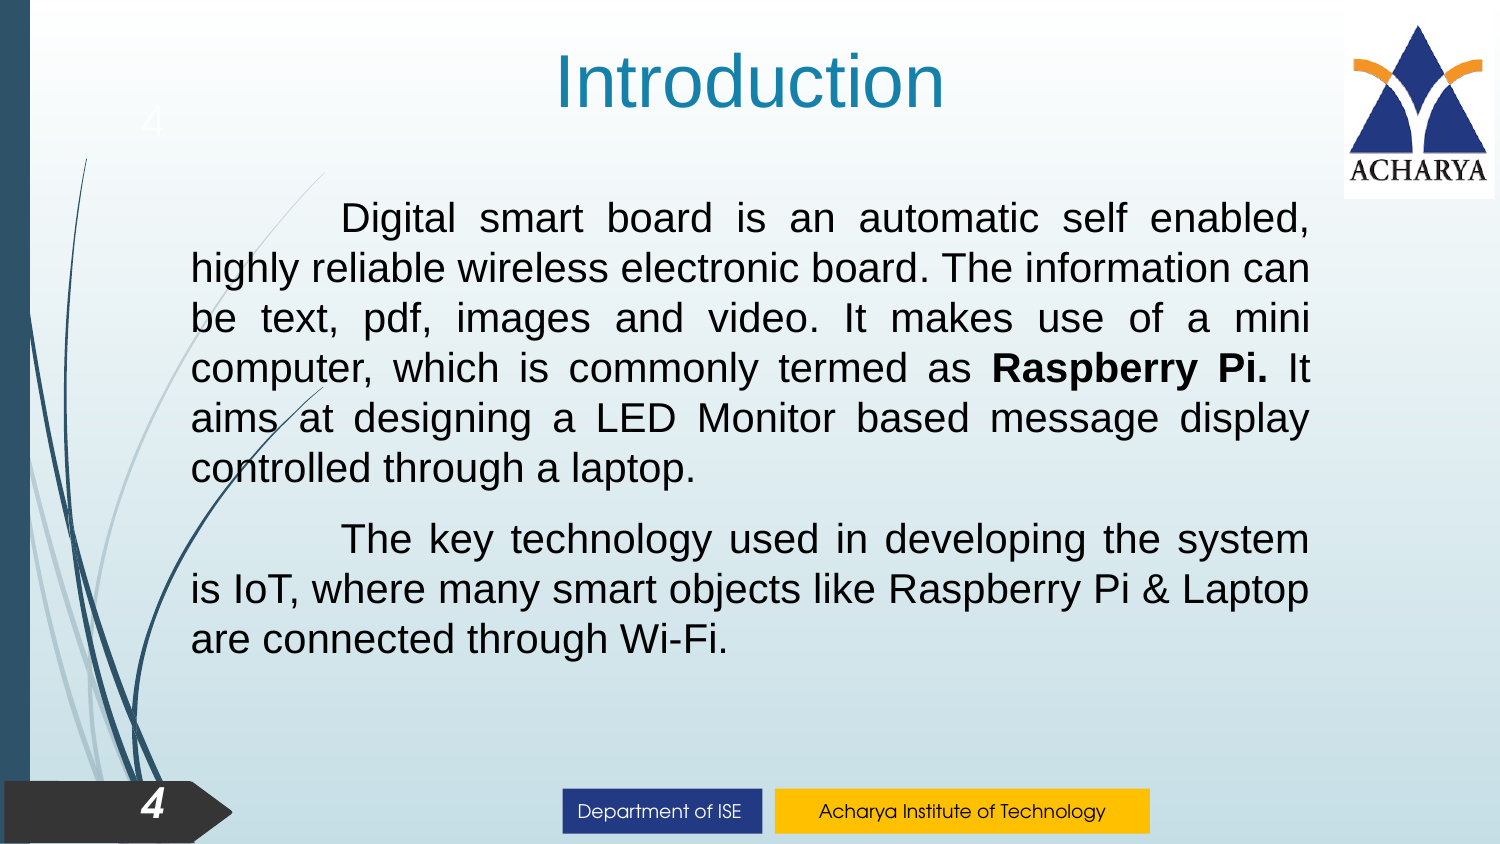

Introduction
4
	Digital smart board is an automatic self enabled, highly reliable wireless electronic board. The information can be text, pdf, images and video. It makes use of a mini computer, which is commonly termed as Raspberry Pi. It aims at designing a LED Monitor based message display controlled through a laptop.
	The key technology used in developing the system is IoT, where many smart objects like Raspberry Pi & Laptop are connected through Wi-Fi.
4